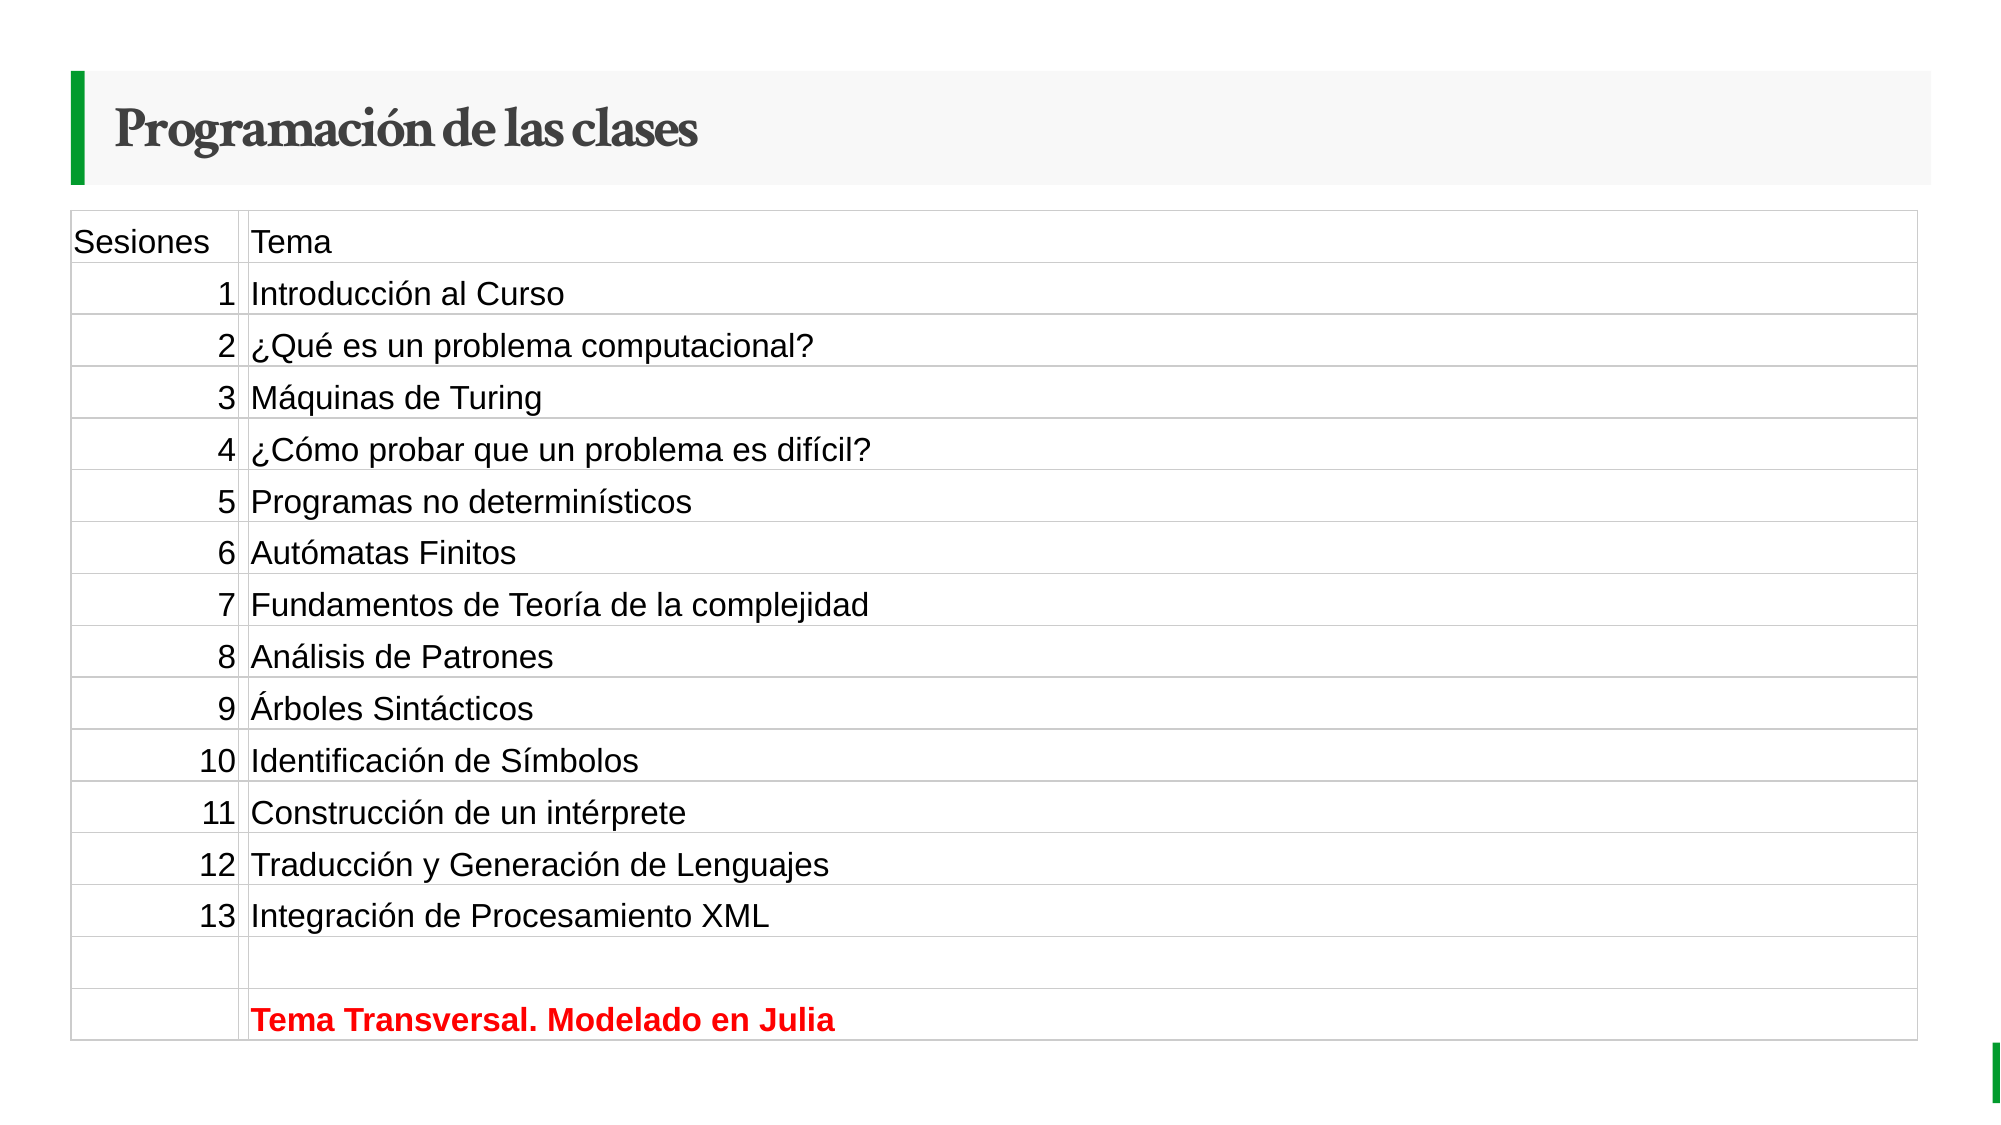

# Programación de las clases
| Sesiones |  | Tema |
| --- | --- | --- |
| 1 |  | Introducción al Curso |
| 2 |  | ¿Qué es un problema computacional? |
| 3 |  | Máquinas de Turing |
| 4 |  | ¿Cómo probar que un problema es difícil? |
| 5 |  | Programas no determinísticos |
| 6 |  | Autómatas Finitos |
| 7 |  | Fundamentos de Teoría de la complejidad |
| 8 |  | Análisis de Patrones |
| 9 |  | Árboles Sintácticos |
| 10 |  | Identificación de Símbolos |
| 11 |  | Construcción de un intérprete |
| 12 |  | Traducción y Generación de Lenguajes |
| 13 |  | Integración de Procesamiento XML |
|  |  |  |
|  |  | Tema Transversal. Modelado en Julia |